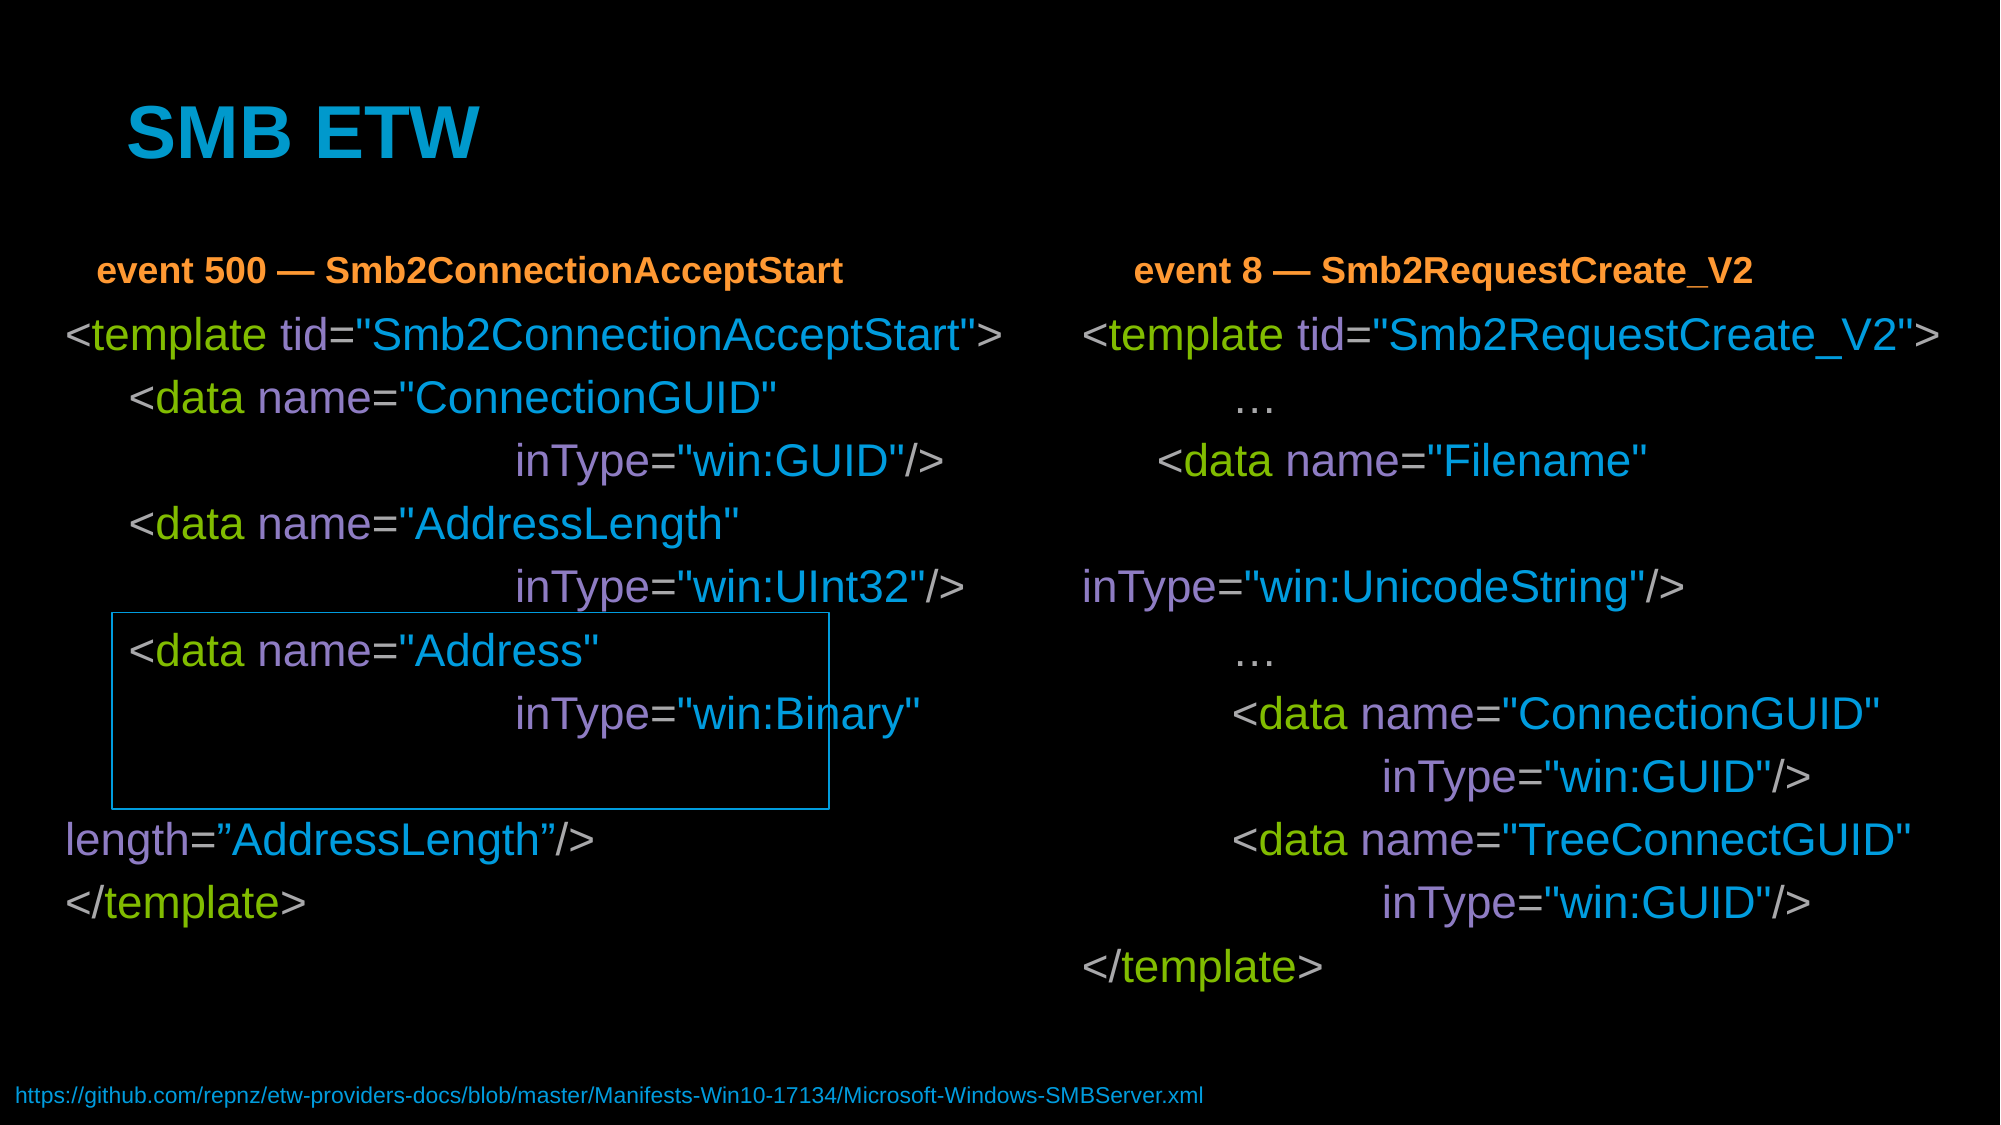

# SMB ETW
event 500 — Smb2ConnectionAcceptStart
event 8 — Smb2RequestCreate_V2
<template tid="Smb2ConnectionAcceptStart">
     <data name="ConnectionGUID"
			inType="win:GUID"/>
     <data name="AddressLength"
			inType="win:UInt32"/>
     <data name="Address"
			inType="win:Binary"
			length=”AddressLength”/>
</template>
<template tid="Smb2RequestCreate_V2">
	…
<data name="Filename"
		inType="win:UnicodeString"/>
	…
     	<data name="ConnectionGUID"
		inType="win:GUID"/>
     	<data name="TreeConnectGUID"
		inType="win:GUID"/>
</template>

https://github.com/repnz/etw-providers-docs/blob/master/Manifests-Win10-17134/Microsoft-Windows-SMBServer.xml